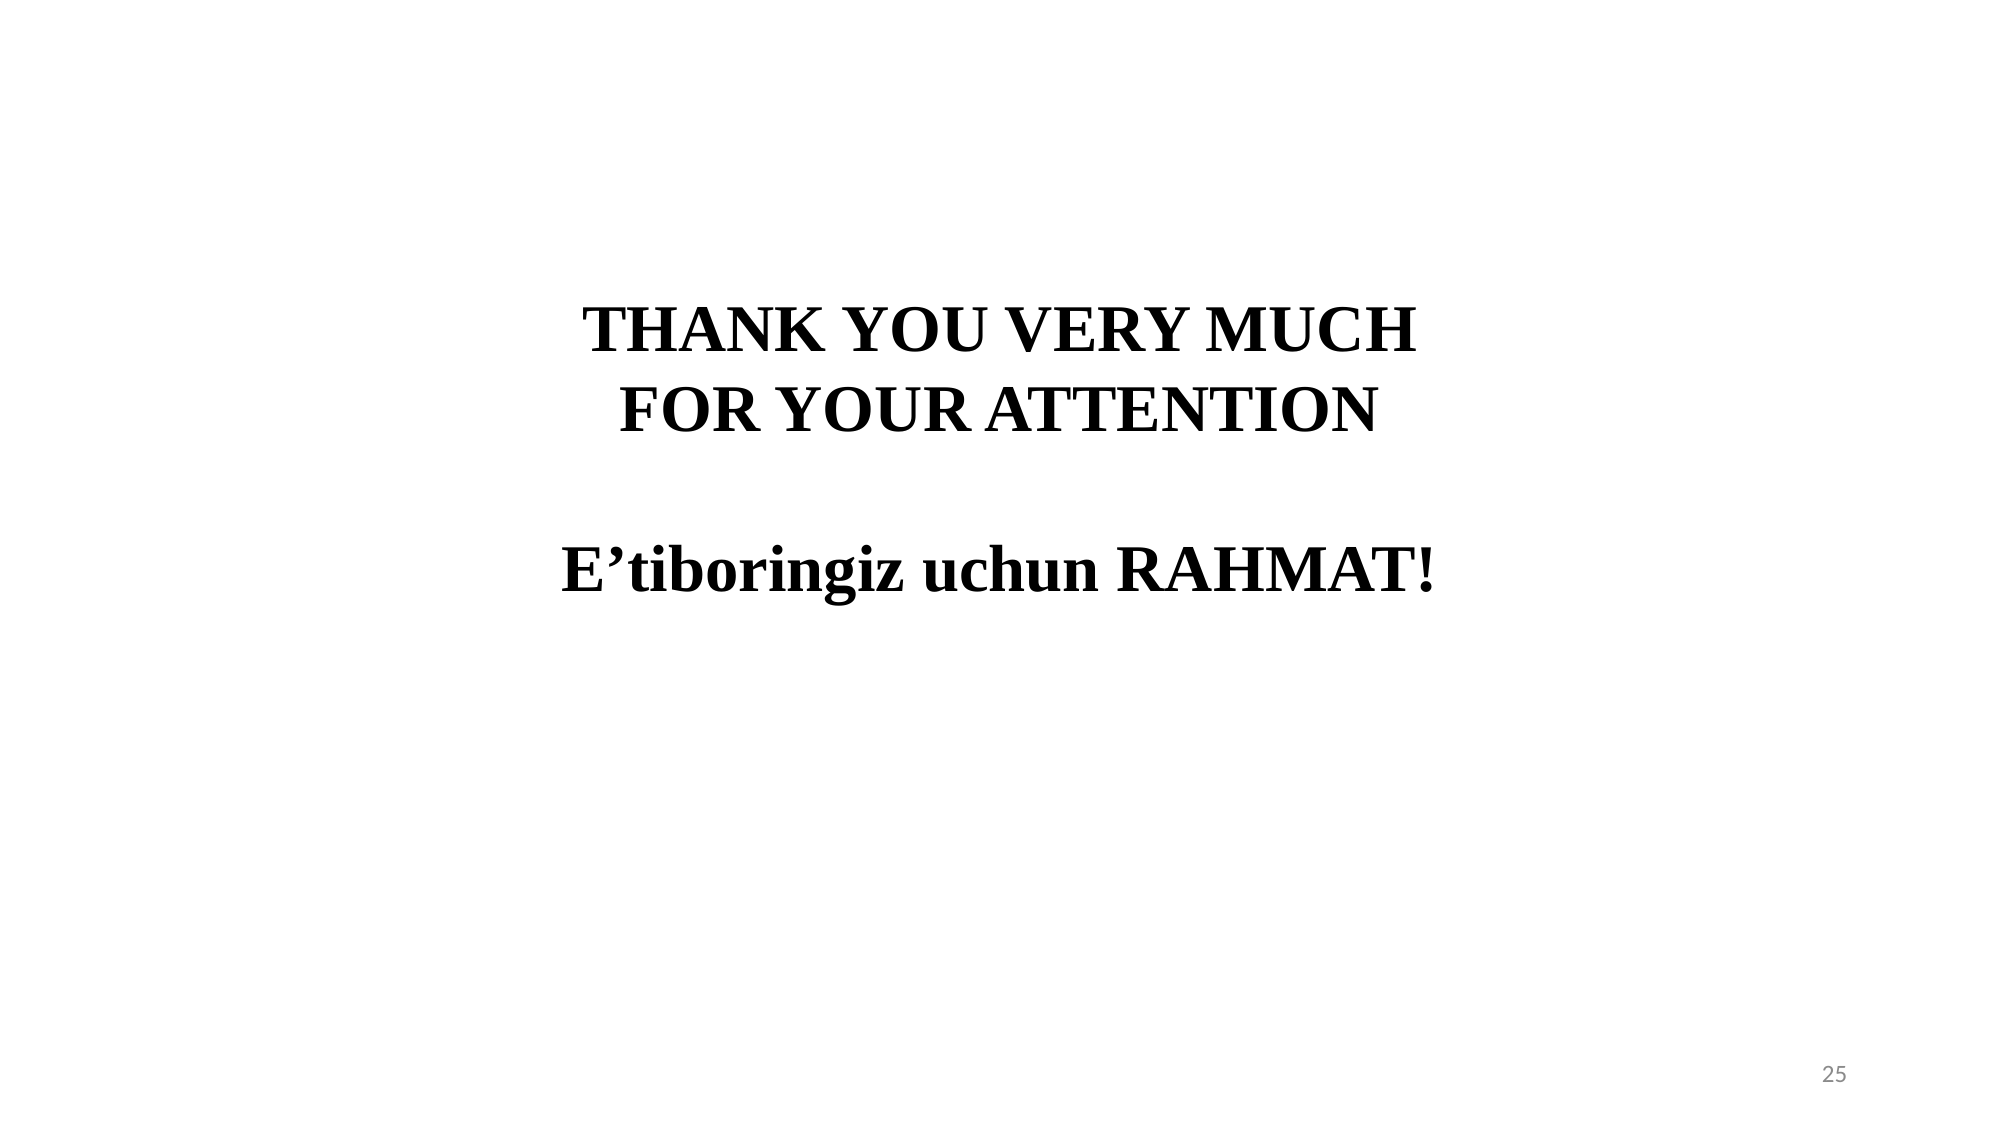

THANK YOU VERY MUCH FOR YOUR ATTENTION

E’tiboringiz uchun RAHMAT!
25